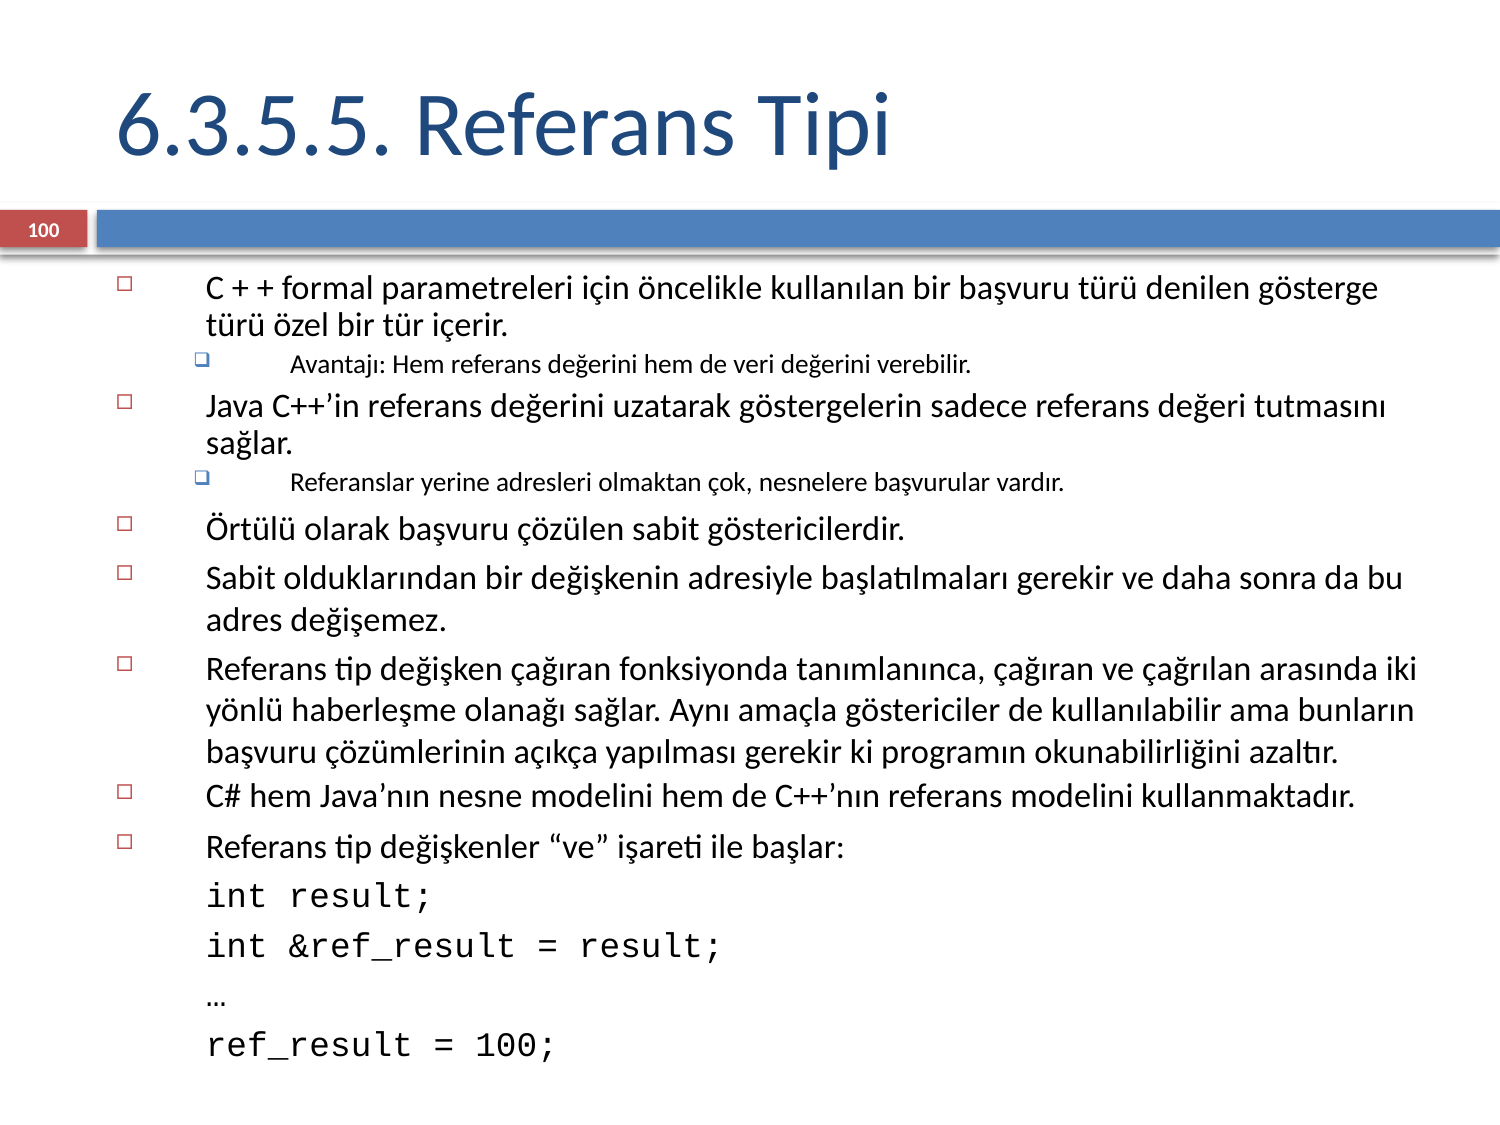

6.3.5.5. Referans Tipi
100
C + + formal parametreleri için öncelikle kullanılan bir başvuru türü denilen gösterge türü özel bir tür içerir.
Avantajı: Hem referans değerini hem de veri değerini verebilir.
Java C++’in referans değerini uzatarak göstergelerin sadece referans değeri tutmasını sağlar.
Referanslar yerine adresleri olmaktan çok, nesnelere başvurular vardır.
Örtülü olarak başvuru çözülen sabit göstericilerdir.
Sabit olduklarından bir değişkenin adresiyle başlatılmaları gerekir ve daha sonra da bu adres değişemez.
Referans tip değişken çağıran fonksiyonda tanımlanınca, çağıran ve çağrılan arasında iki yönlü haberleşme olanağı sağlar. Aynı amaçla göstericiler de kullanılabilir ama bunların başvuru çözümlerinin açıkça yapılması gerekir ki programın okunabilirliğini azaltır.
C# hem Java’nın nesne modelini hem de C++’nın referans modelini kullanmaktadır.
Referans tip değişkenler “ve” işareti ile başlar:
	int result;
	int &ref_result = result;
	…
	ref_result = 100;